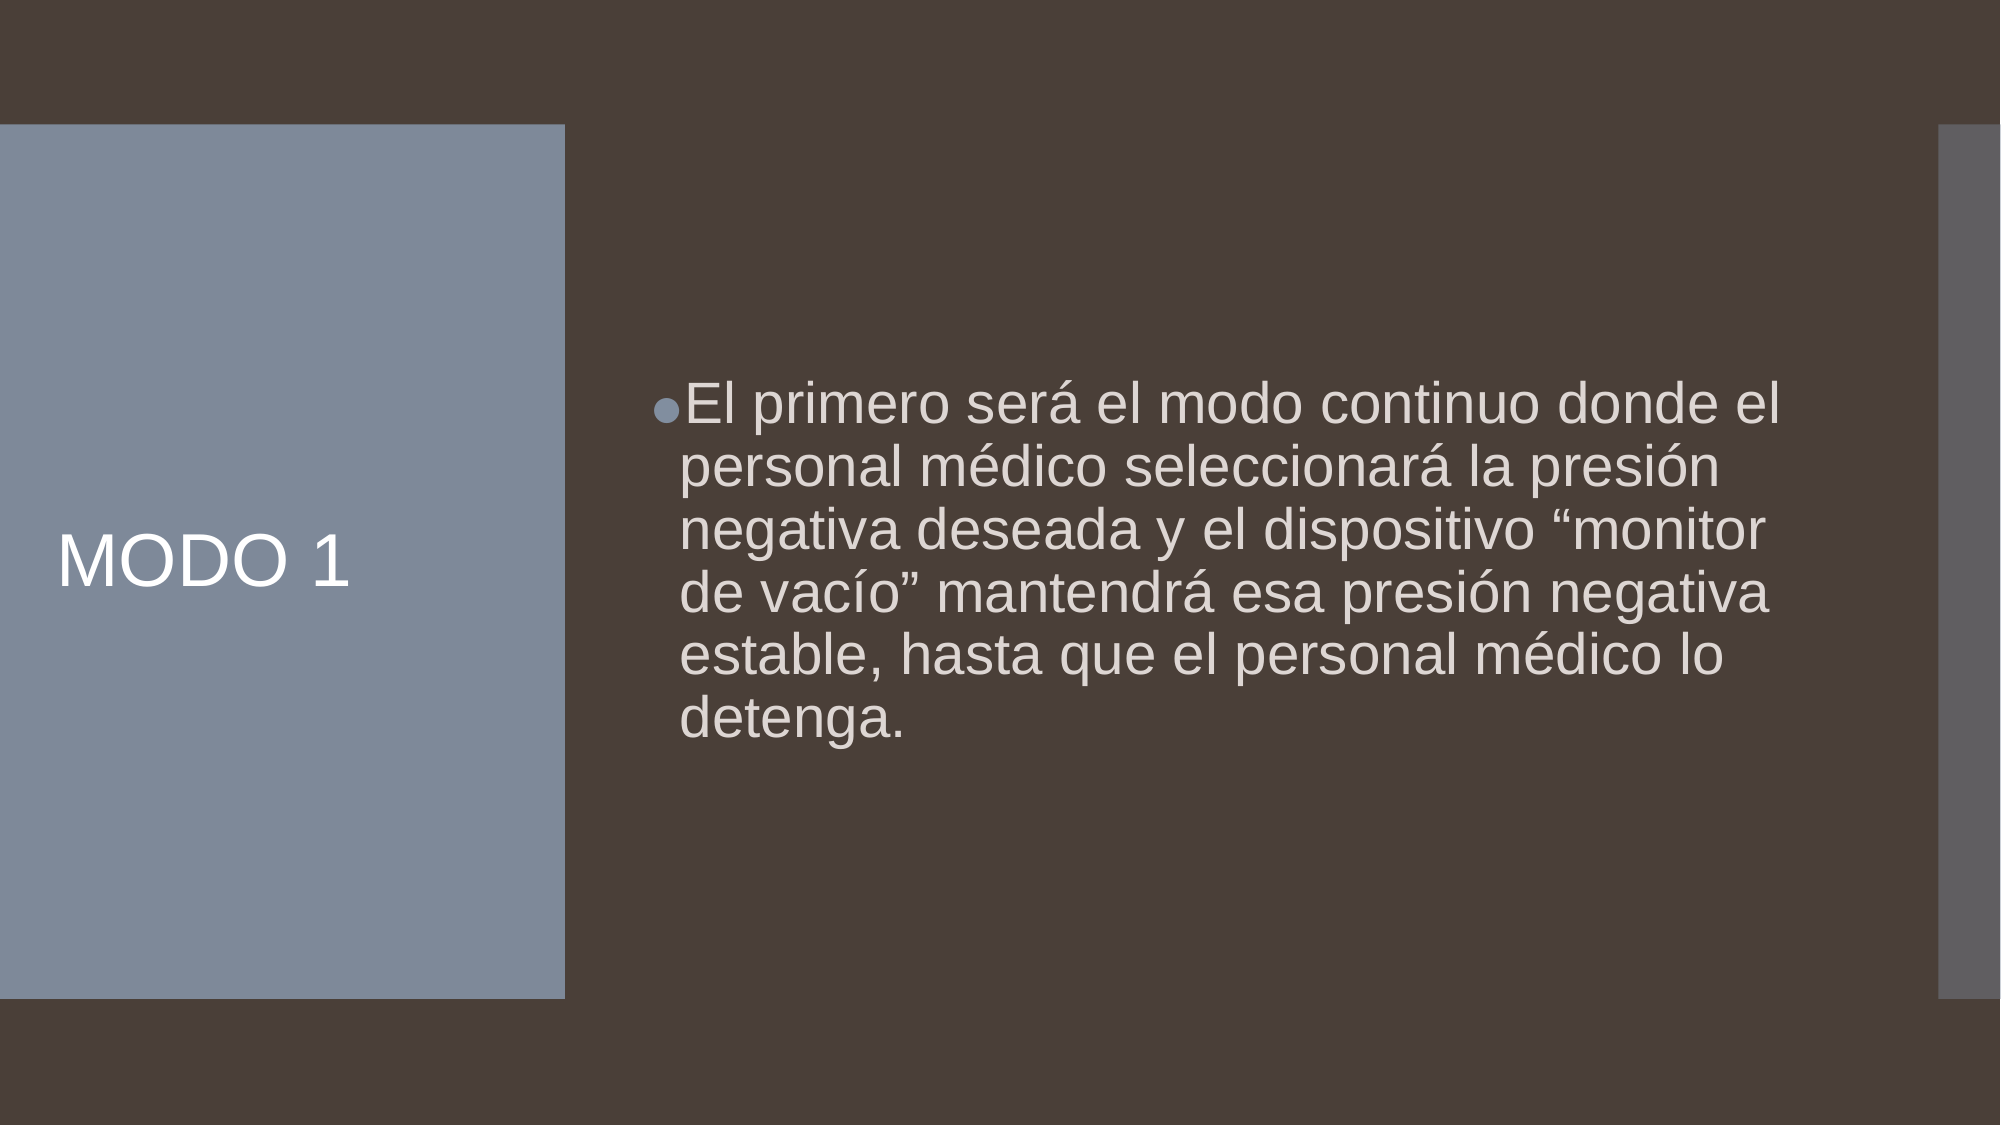

El primero será el modo continuo donde el personal médico seleccionará la presión negativa deseada y el dispositivo “monitor de vacío” mantendrá esa presión negativa estable, hasta que el personal médico lo detenga.
# MODO 1